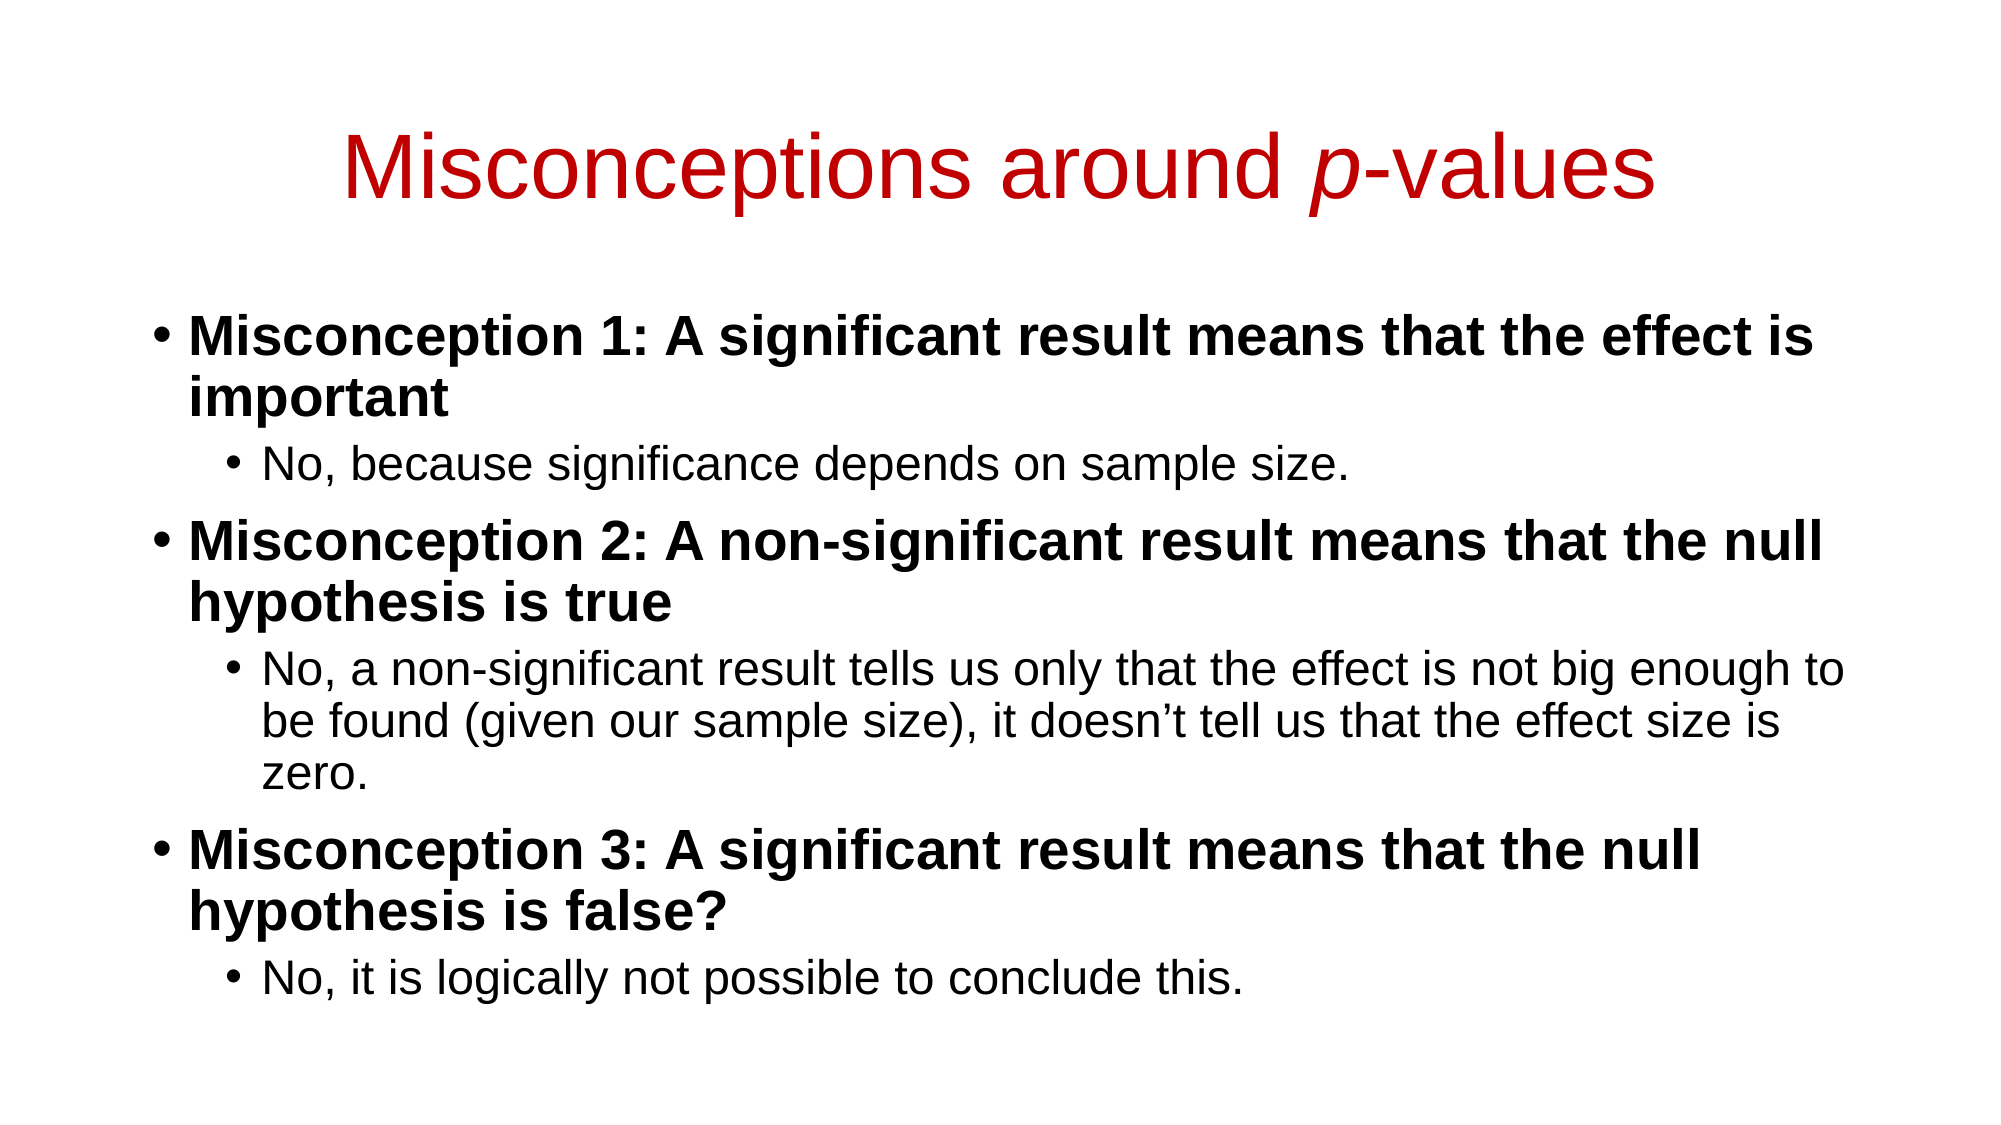

# Misconceptions around p-values
Misconception 1: A significant result means that the effect is important
No, because significance depends on sample size.
Misconception 2: A non-significant result means that the null hypothesis is true
No, a non-significant result tells us only that the effect is not big enough to be found (given our sample size), it doesn’t tell us that the effect size is zero.
Misconception 3: A significant result means that the null hypothesis is false?
No, it is logically not possible to conclude this.